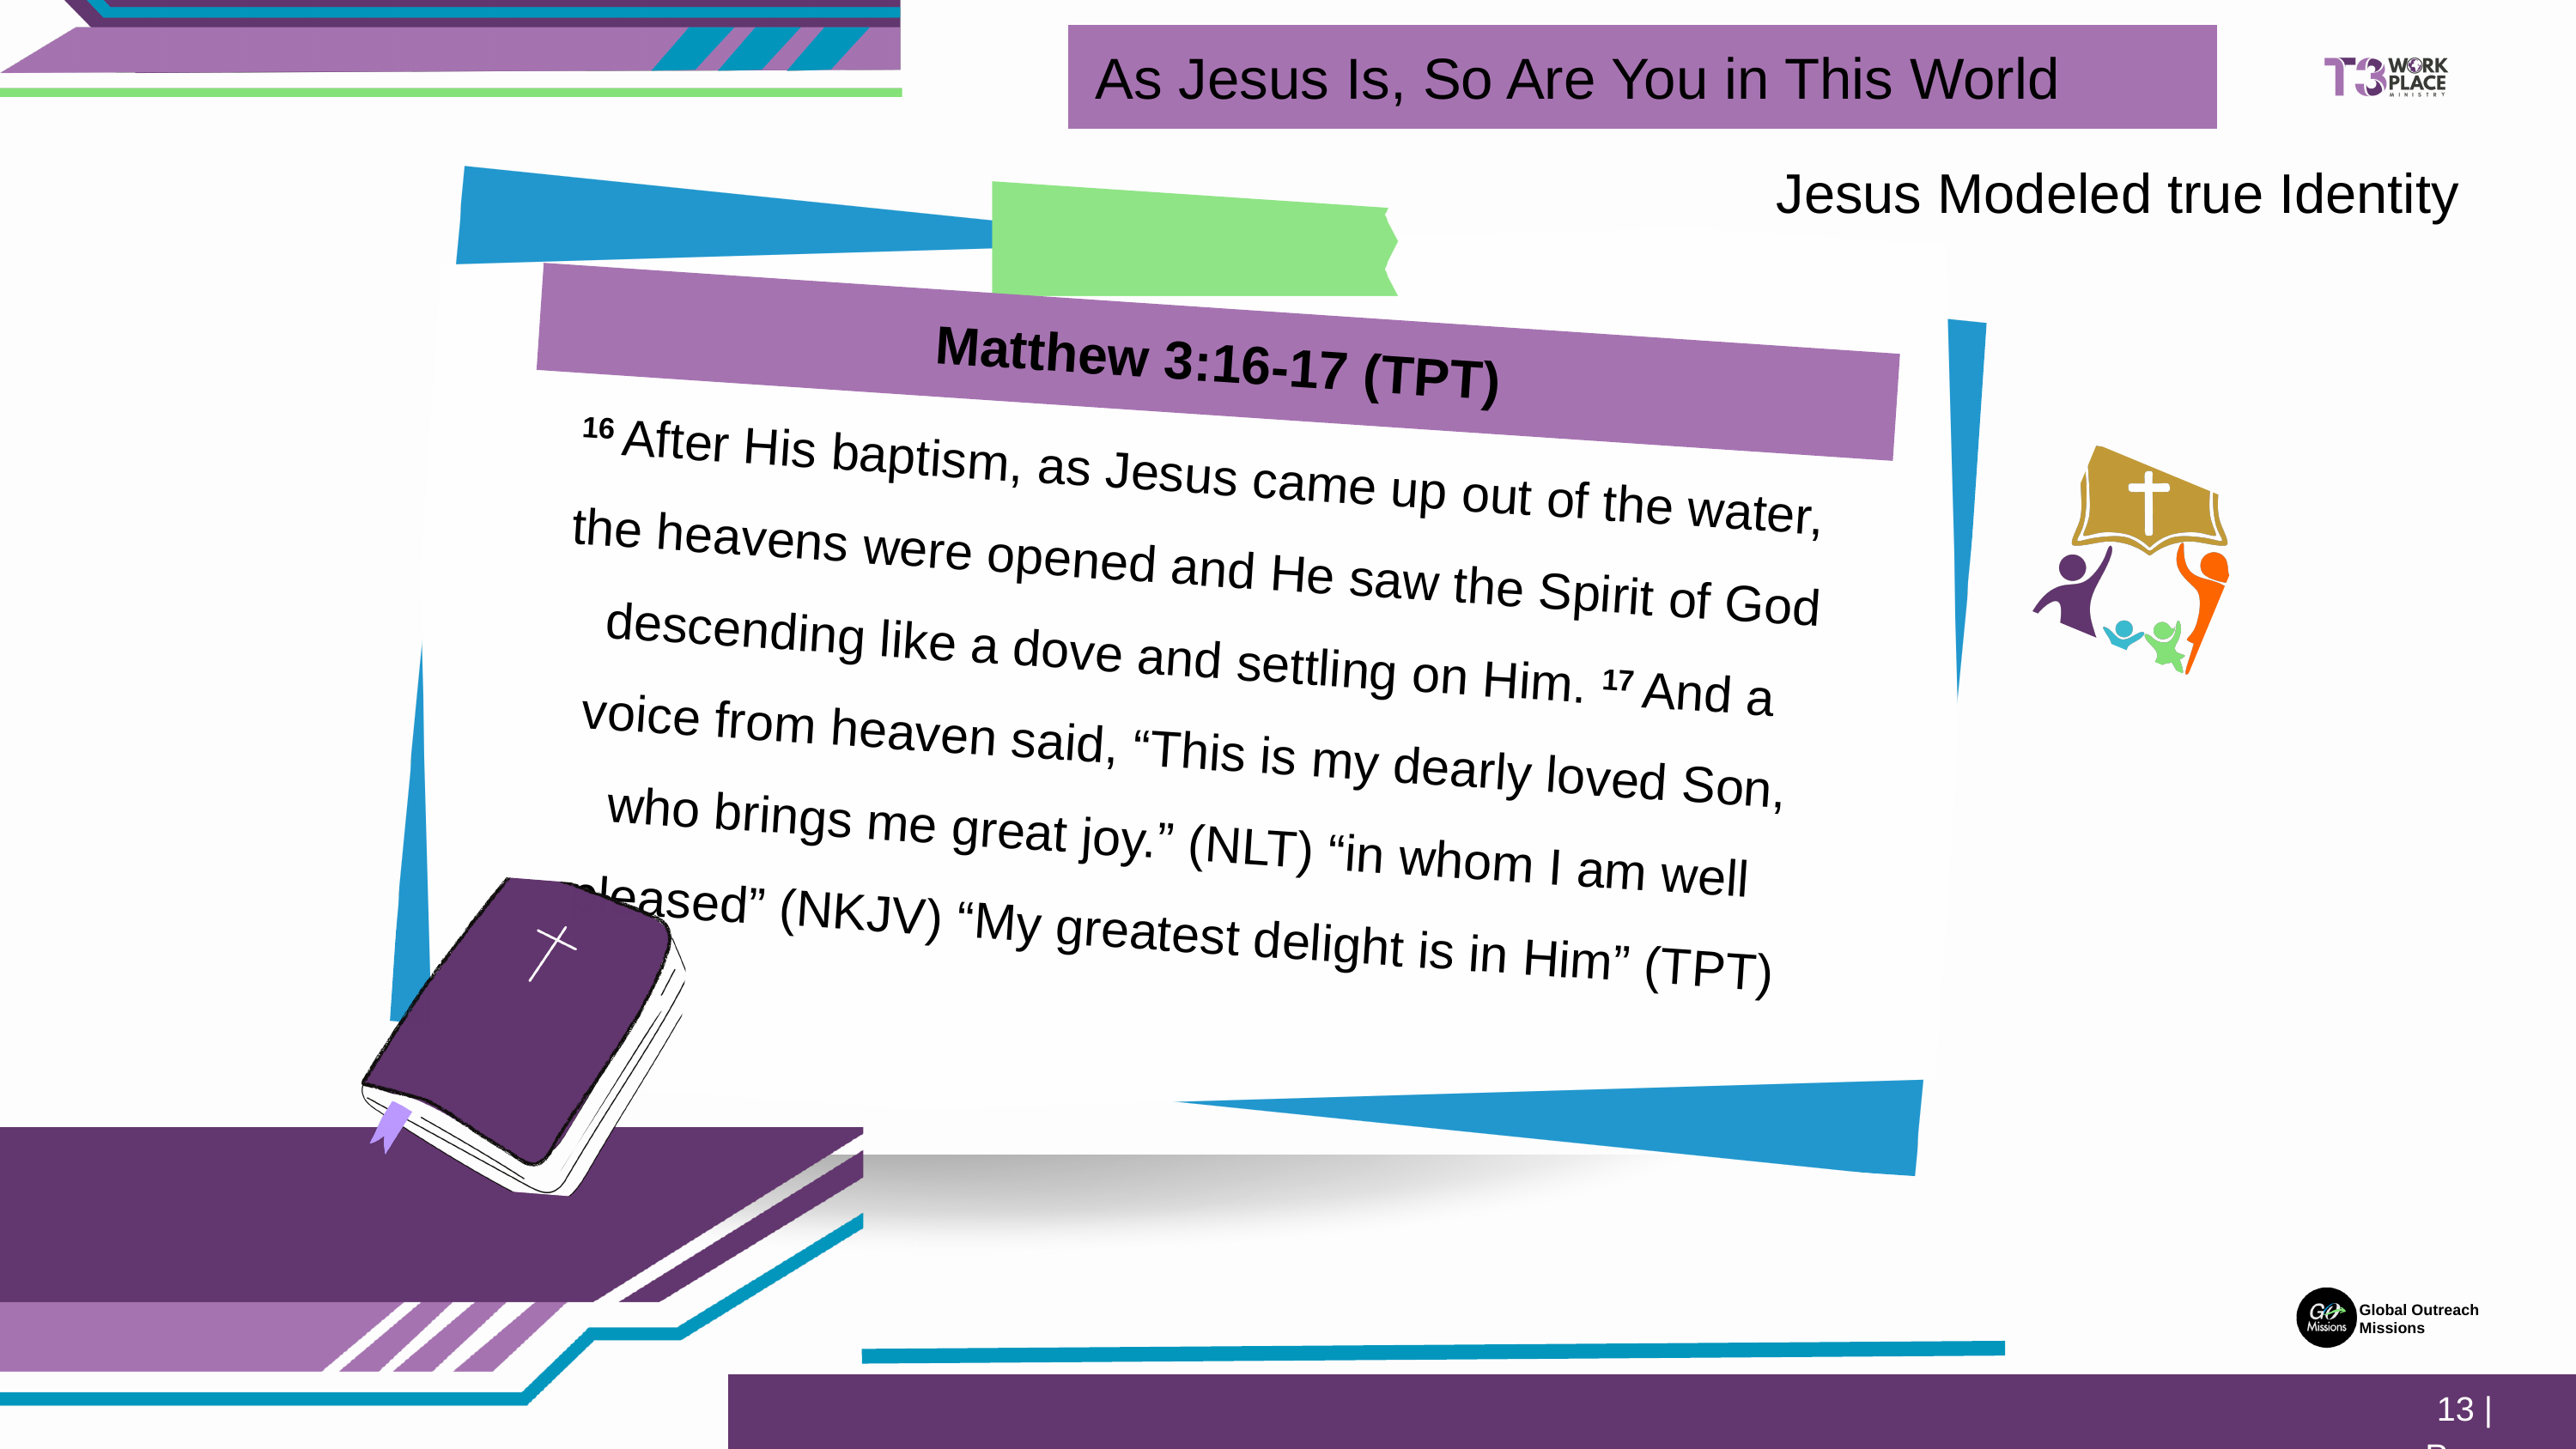

As Jesus Is, So Are You in This World

Jesus Modeled true Identity

Matthew 3:16-17 (TPT)
16 After His baptism, as Jesus came up out of the water, the heavens were opened and He saw the Spirit of God descending like a dove and settling on Him. 17 And a voice from heaven said, “This is my dearly loved Son, who brings me great joy.” (NLT) “in whom I am well pleased” (NKJV) “My greatest delight is in Him” (TPT)

Global Outreach
Missions

13 | Page